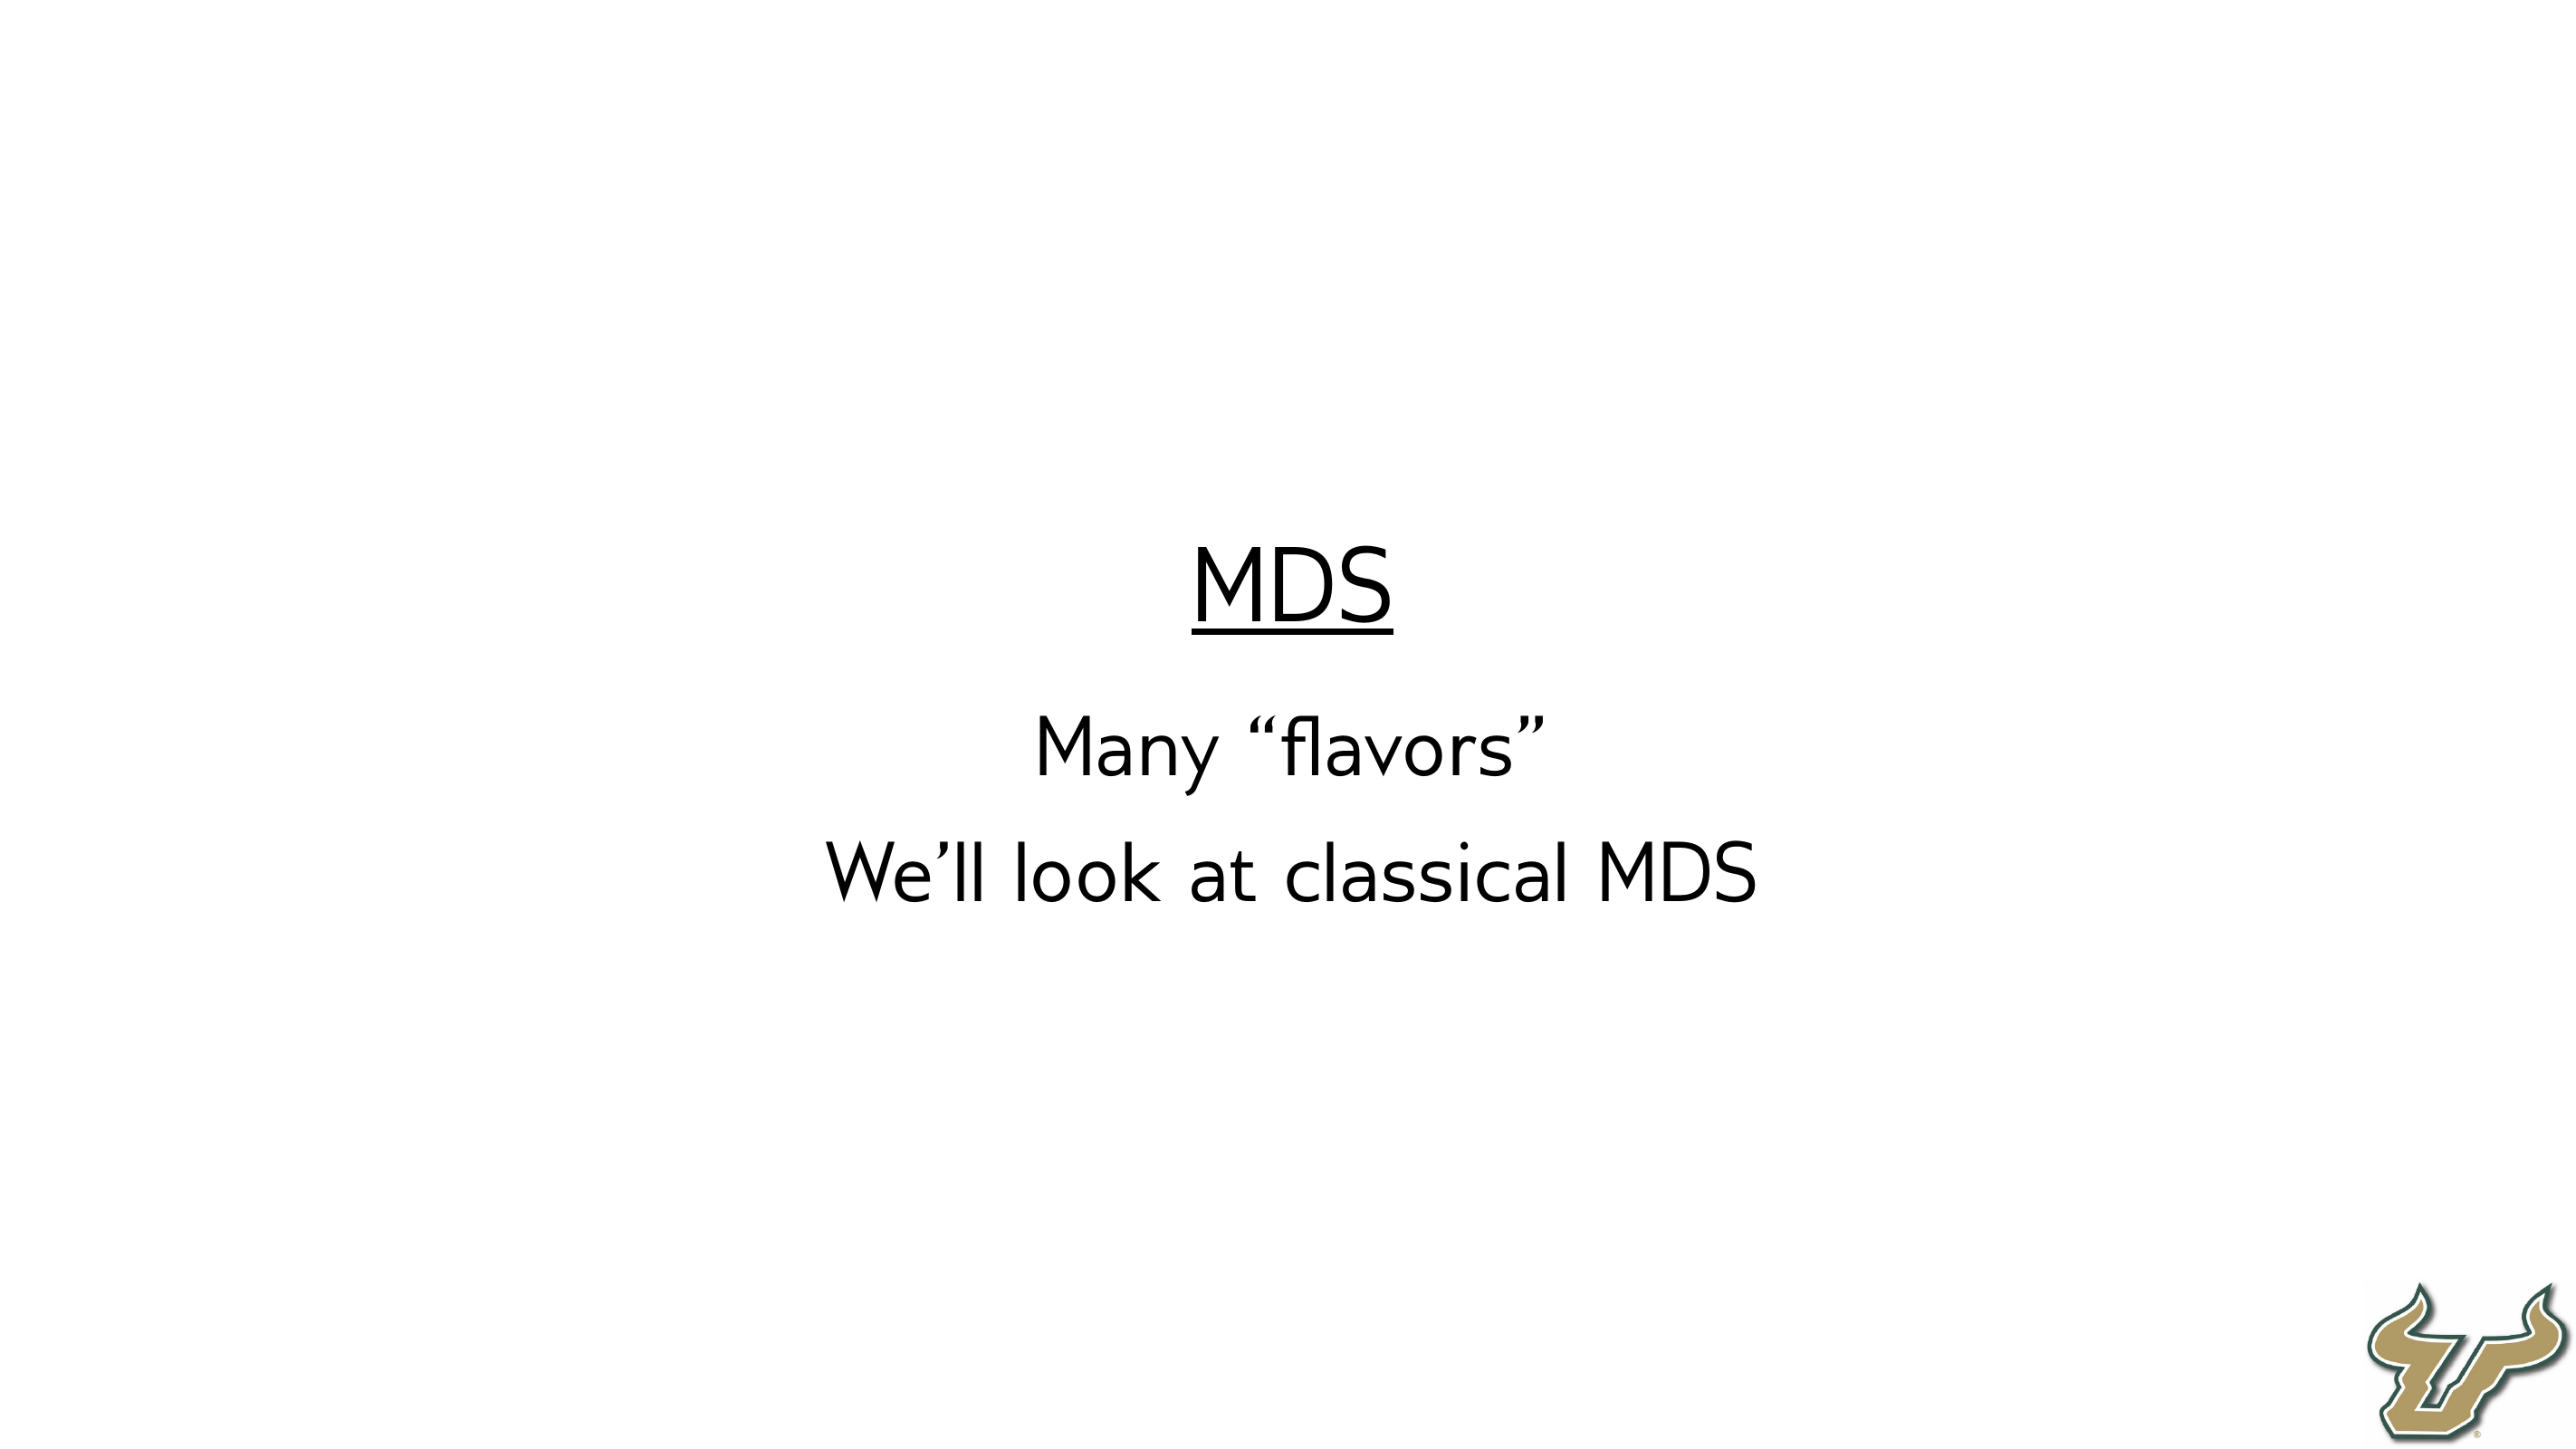

MDS
Many “flavors”
We’ll look at classical MDS